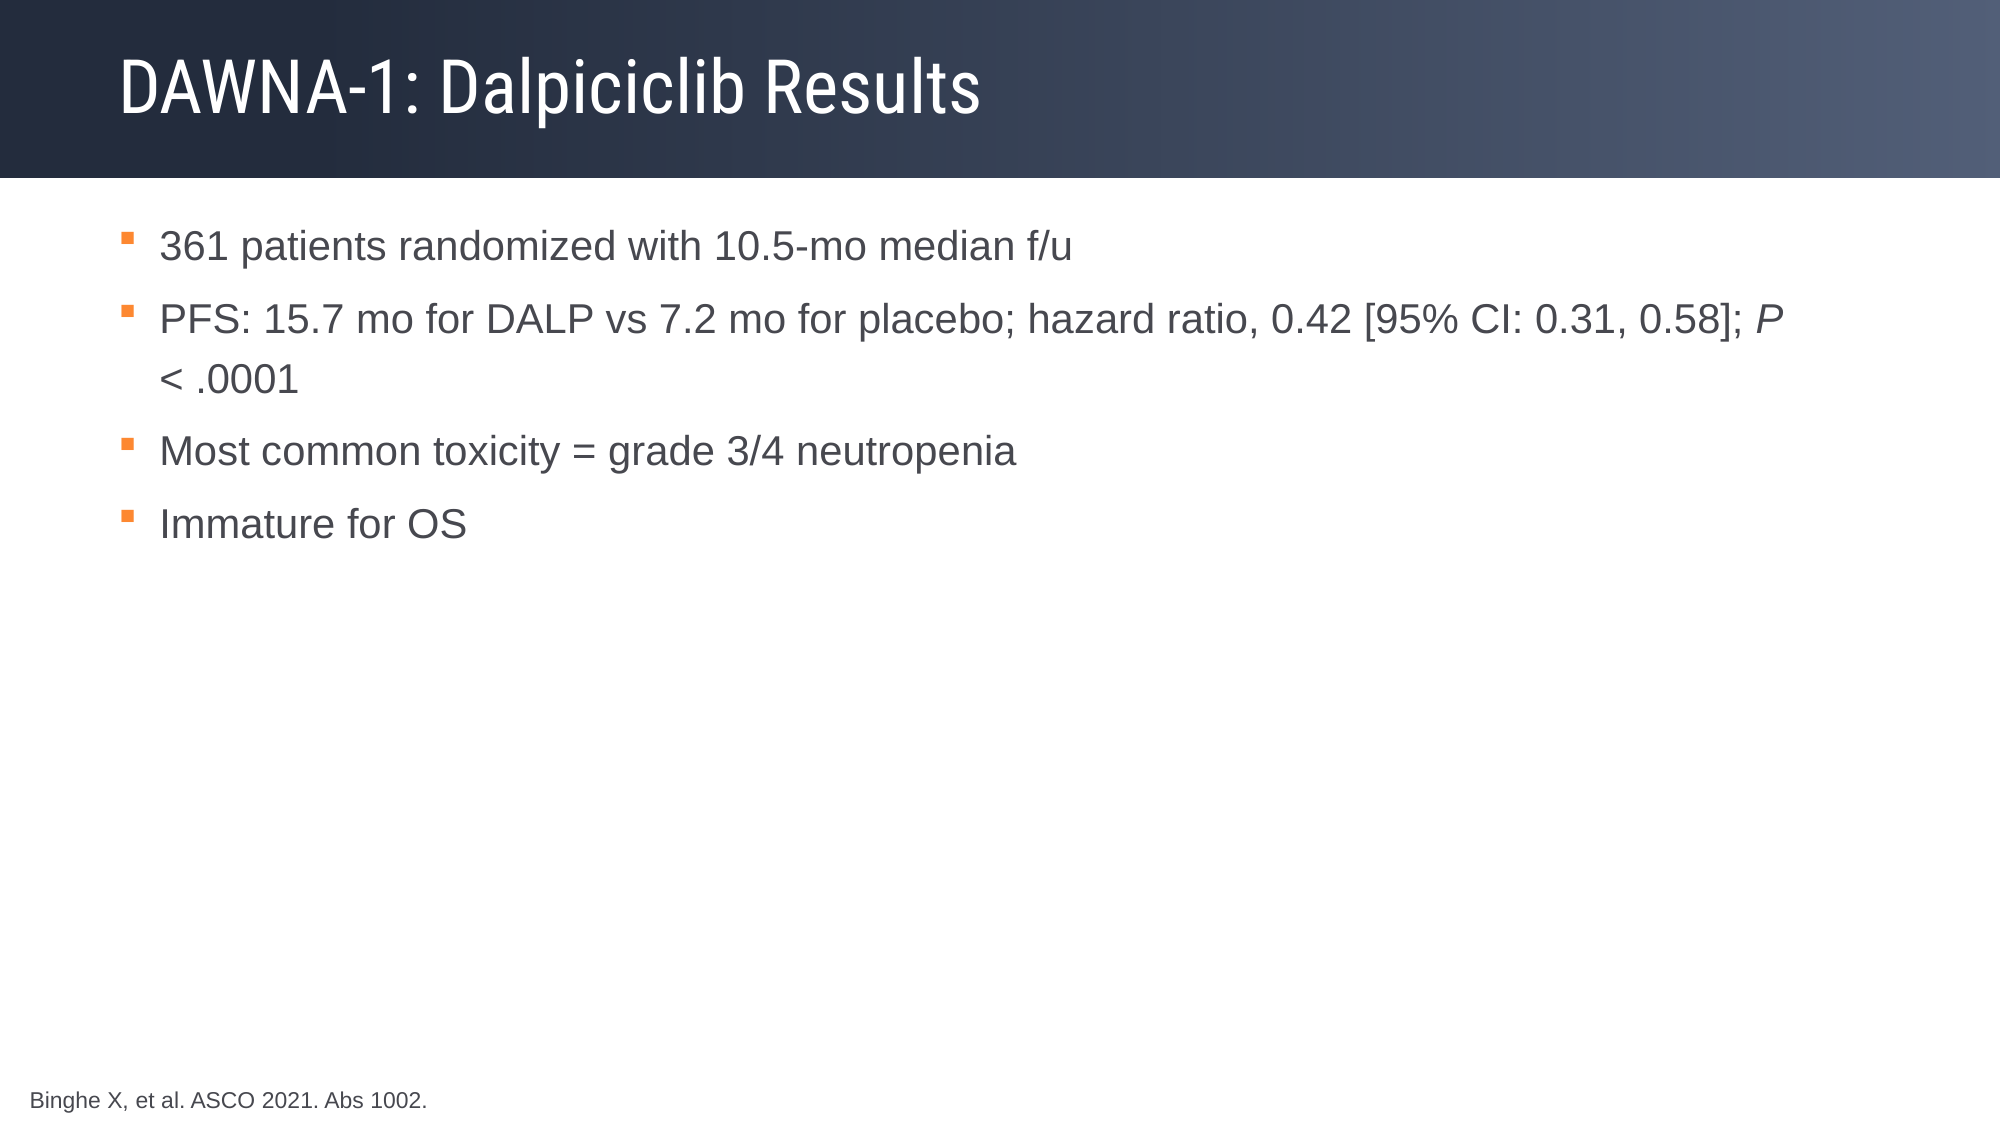

# DAWNA-1: Dalpiciclib Results
361 patients randomized with 10.5-mo median f/u
PFS: 15.7 mo for DALP vs 7.2 mo for placebo; hazard ratio, 0.42 [95% CI: 0.31, 0.58]; P < .0001
Most common toxicity = grade 3/4 neutropenia
Immature for OS

Binghe X, et al. ASCO 2021. Abs 1002.